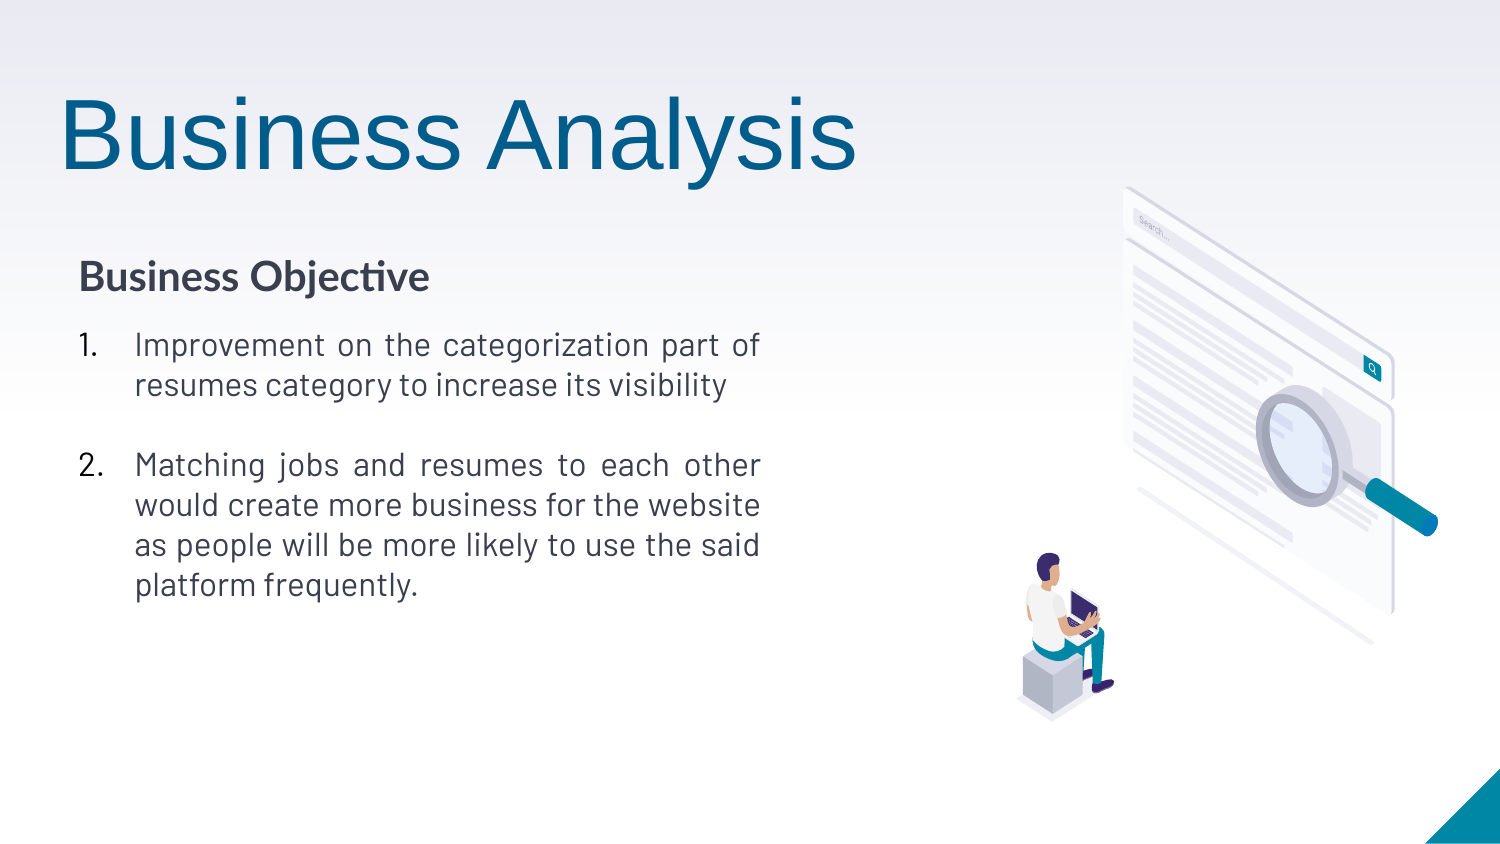

Business Analysis

Business Objective
Improvement on the categorization part of resumes category to increase its visibility

Matching jobs and resumes to each other would create more business for the website as people will be more likely to use the said platform frequently.